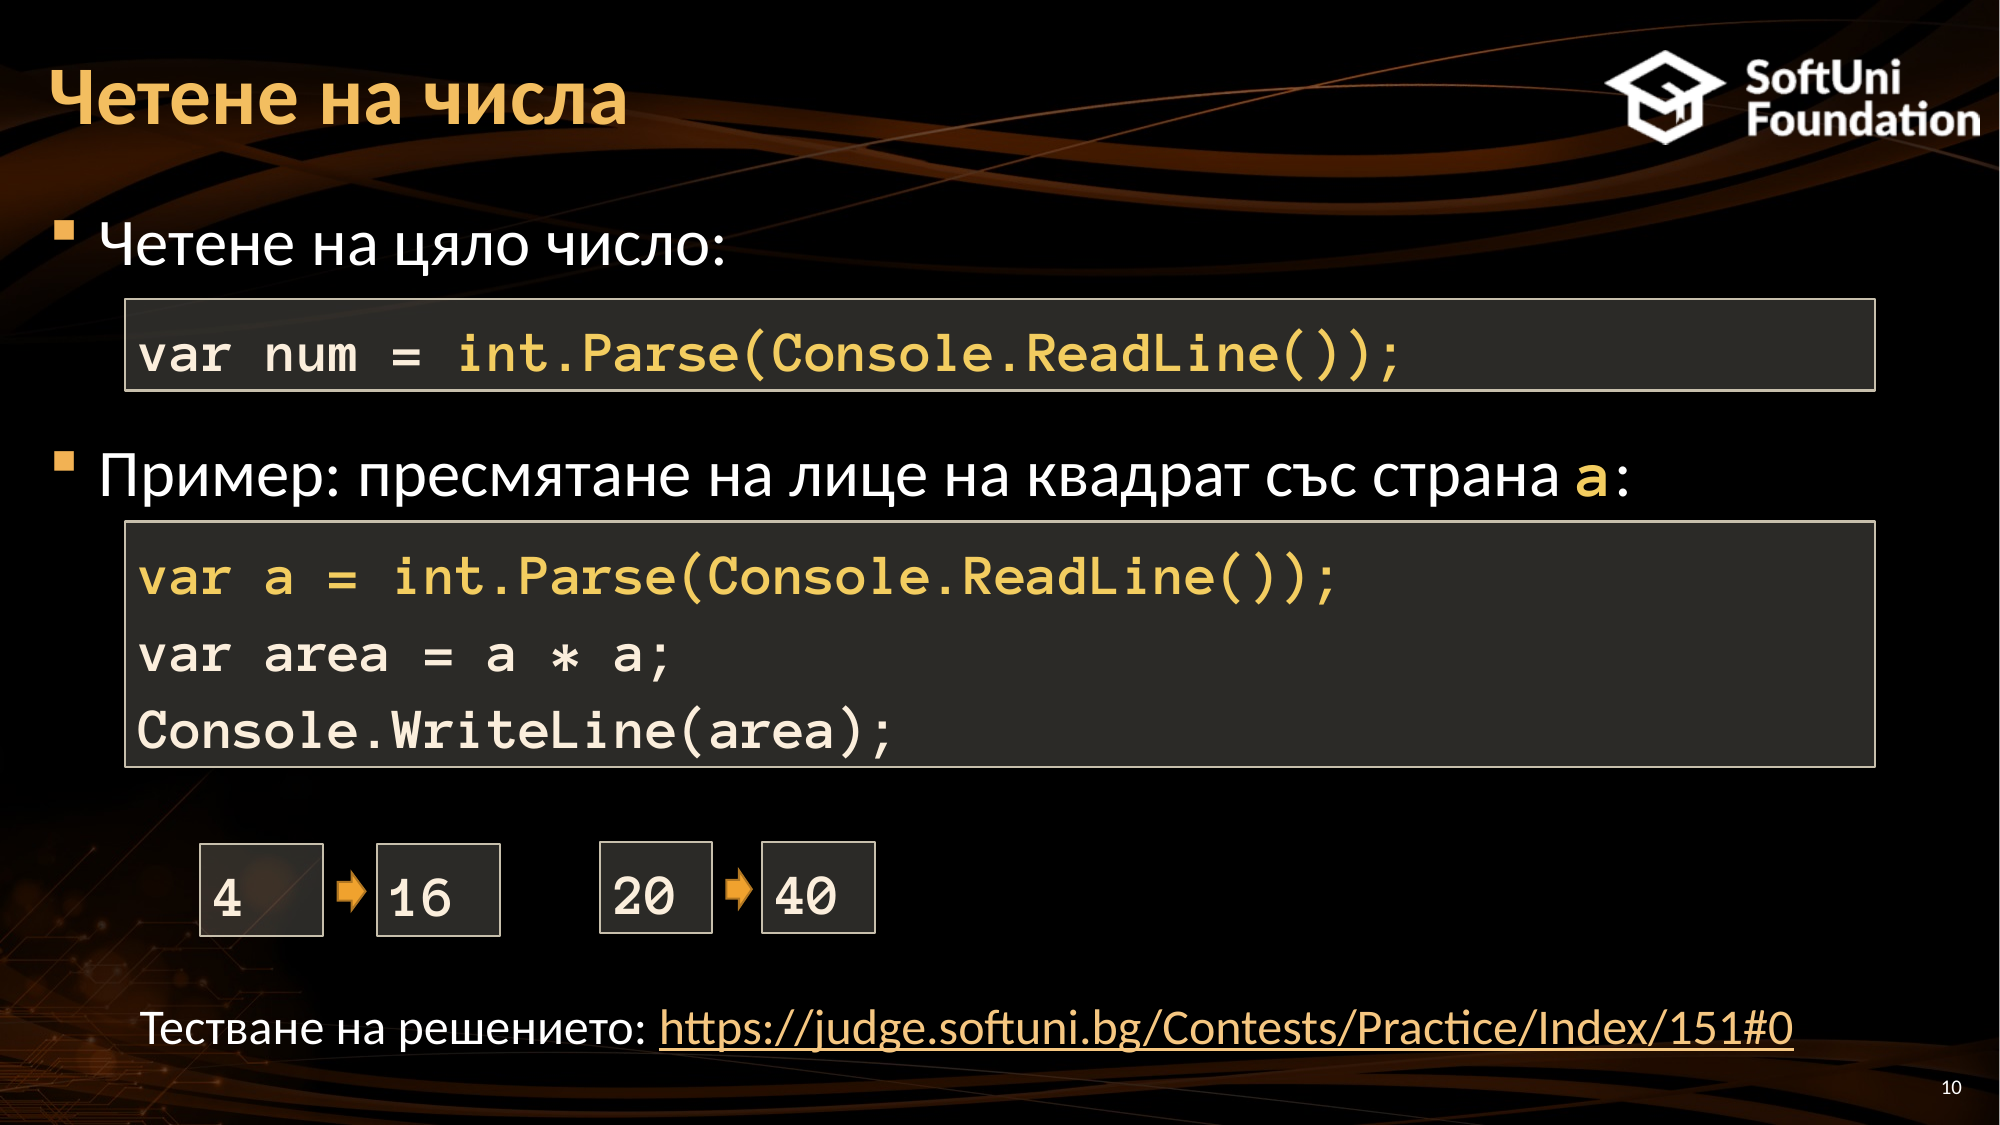

# Четене на числа
Четене на цяло число:

Пример: пресмятане на лице на квадрат със страна а:
var num = int.Parse(Console.ReadLine());
var a = int.Parse(Console.ReadLine());
var area = a * a;
Console.WriteLine(area);
40
20

16
4

Тестване на решението: https://judge.softuni.bg/Contests/Practice/Index/151#0
10